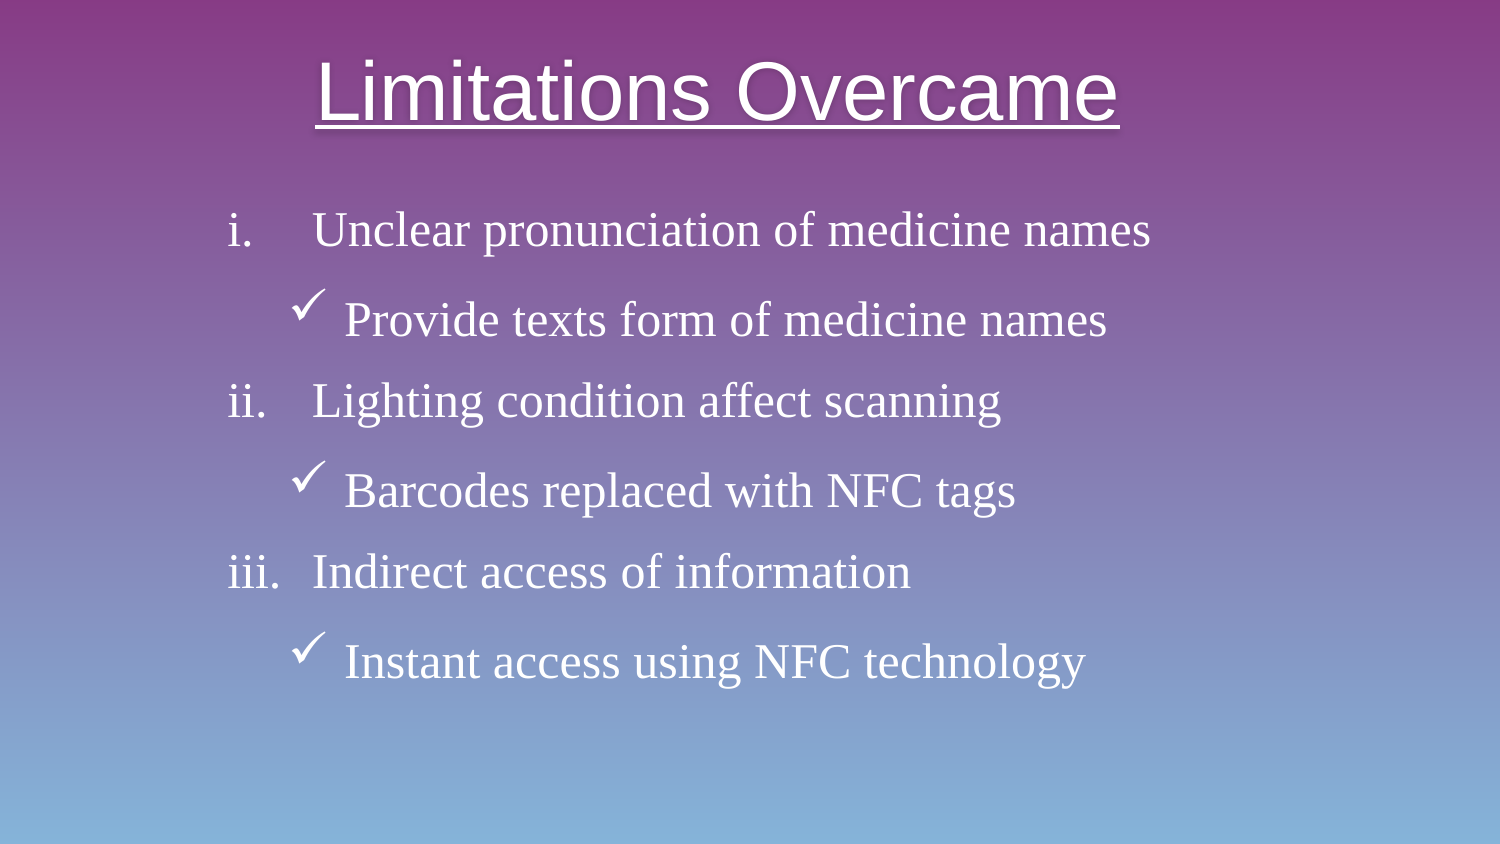

# Limitations Overcame
Unclear pronunciation of medicine names
Provide texts form of medicine names
Lighting condition affect scanning
Barcodes replaced with NFC tags
Indirect access of information
Instant access using NFC technology